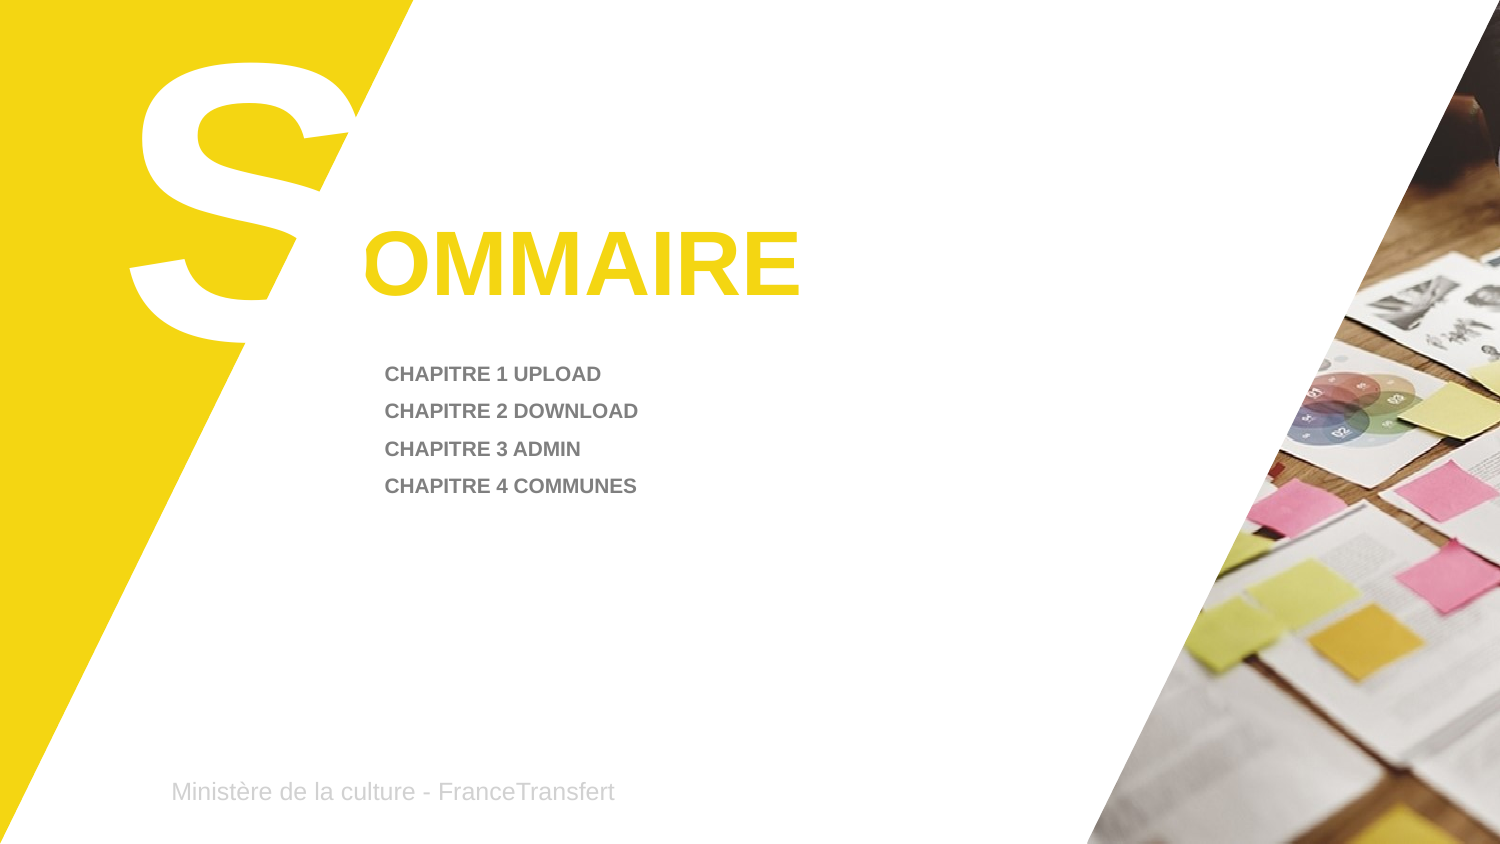

S
# OMMAIRE
CHAPITRE 1 UPLOAD
CHAPITRE 2 download
Chapitre 3 ADMIN
Chapitre 4 Communes

Ministère de la culture - FranceTransfert